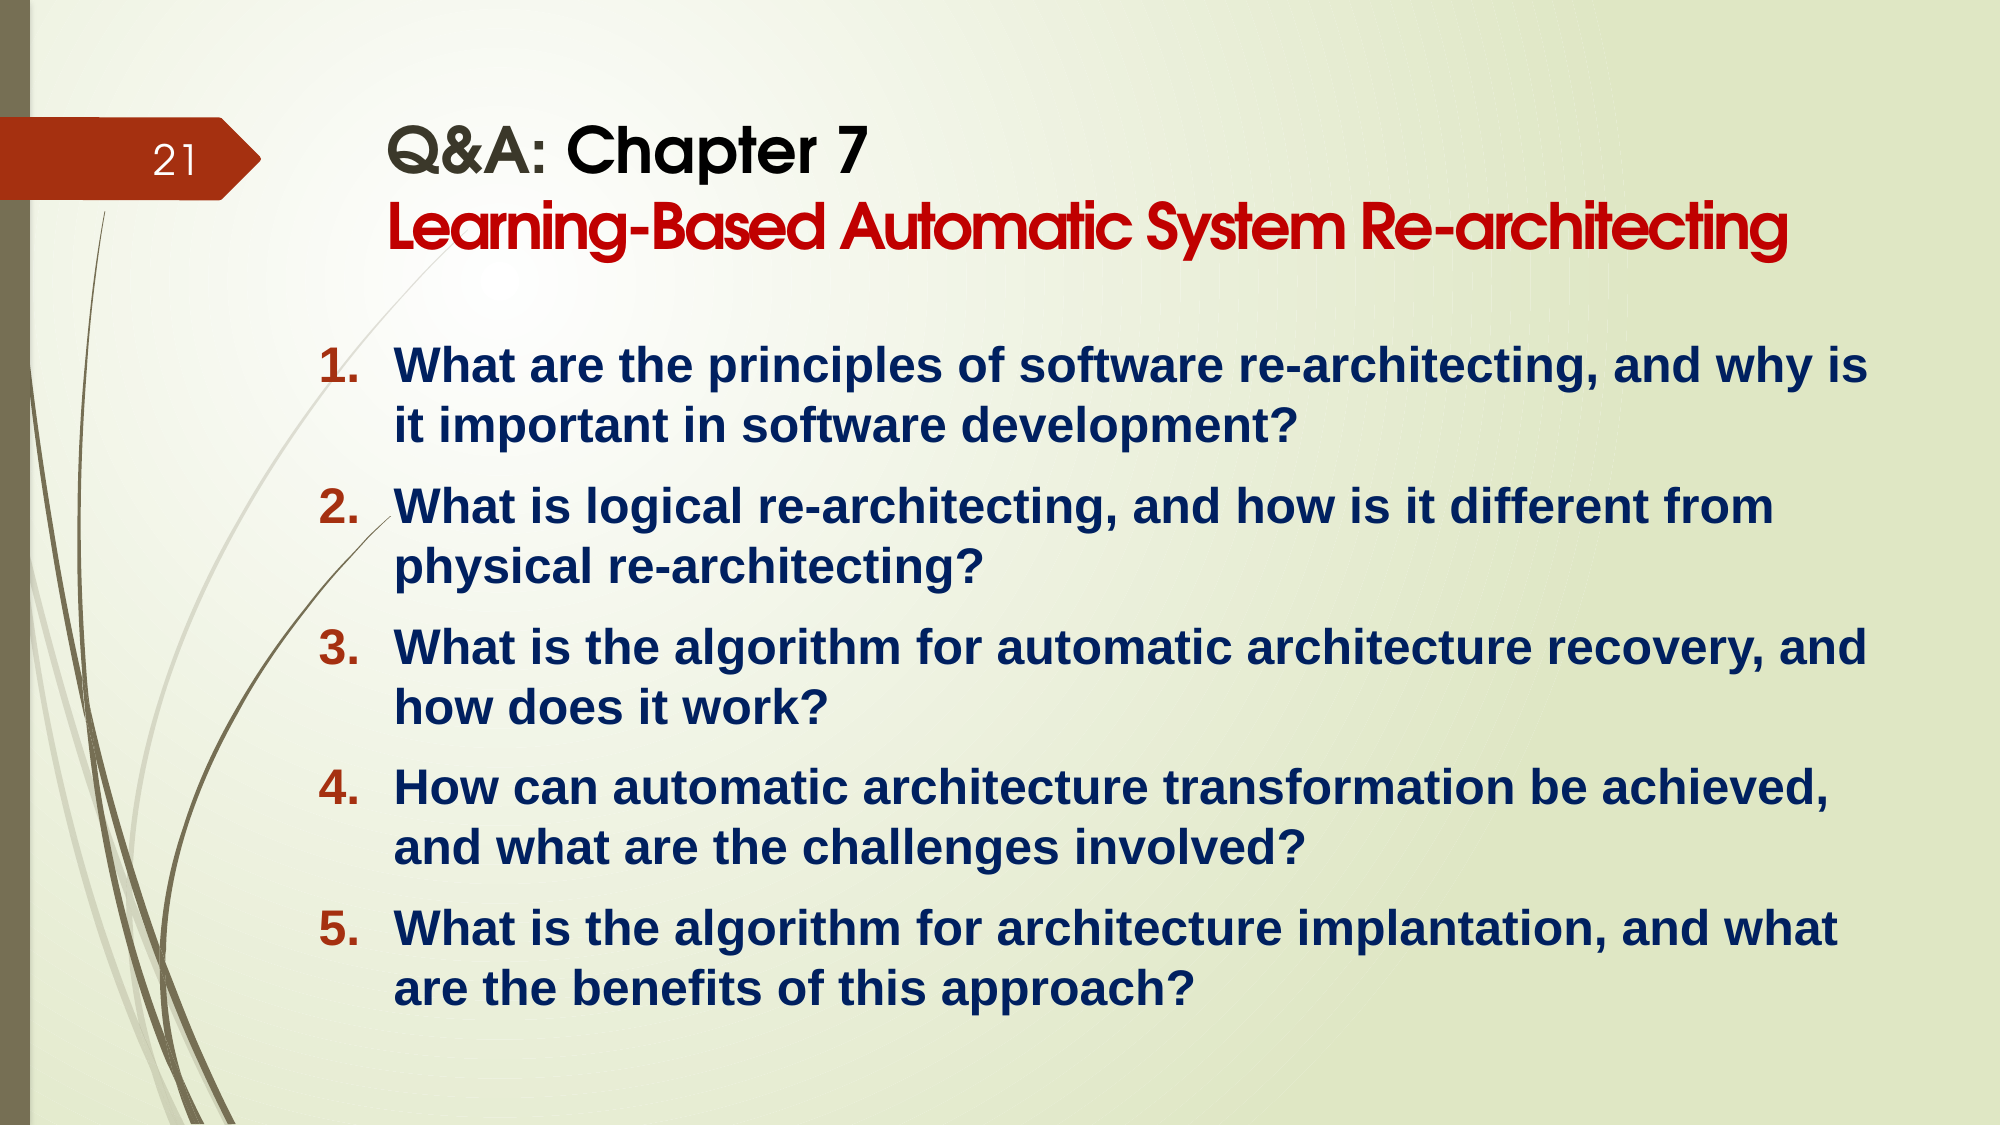

# Q&A: Chapter 7 Learning-Based Automatic System Re-architecting
21
What are the principles of software re-architecting, and why is it important in software development?
What is logical re-architecting, and how is it different from physical re-architecting?
What is the algorithm for automatic architecture recovery, and how does it work?
How can automatic architecture transformation be achieved, and what are the challenges involved?
What is the algorithm for architecture implantation, and what are the benefits of this approach?